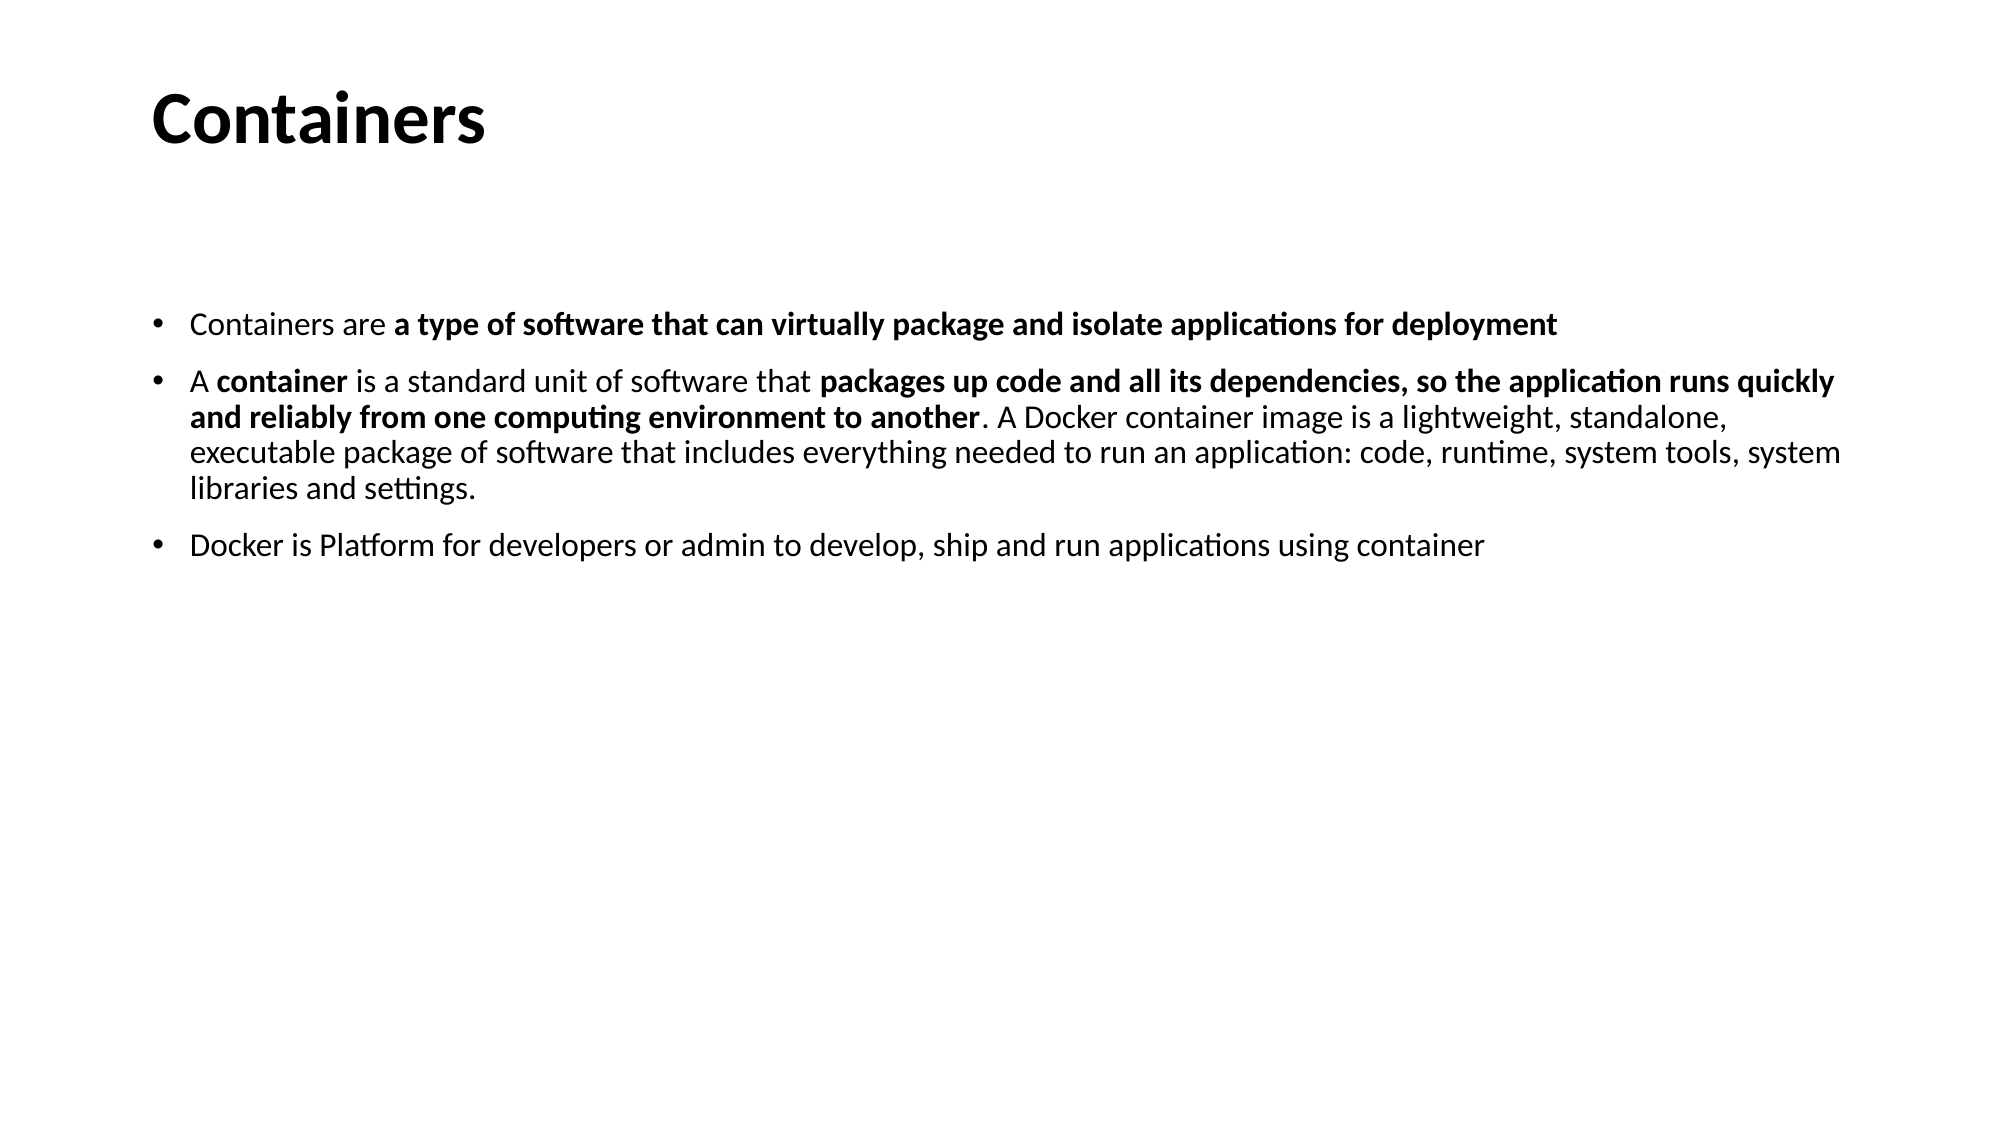

# Containers
Containers are a type of software that can virtually package and isolate applications for deployment
A container is a standard unit of software that packages up code and all its dependencies, so the application runs quickly and reliably from one computing environment to another. A Docker container image is a lightweight, standalone, executable package of software that includes everything needed to run an application: code, runtime, system tools, system libraries and settings.
Docker is Platform for developers or admin to develop, ship and run applications using container